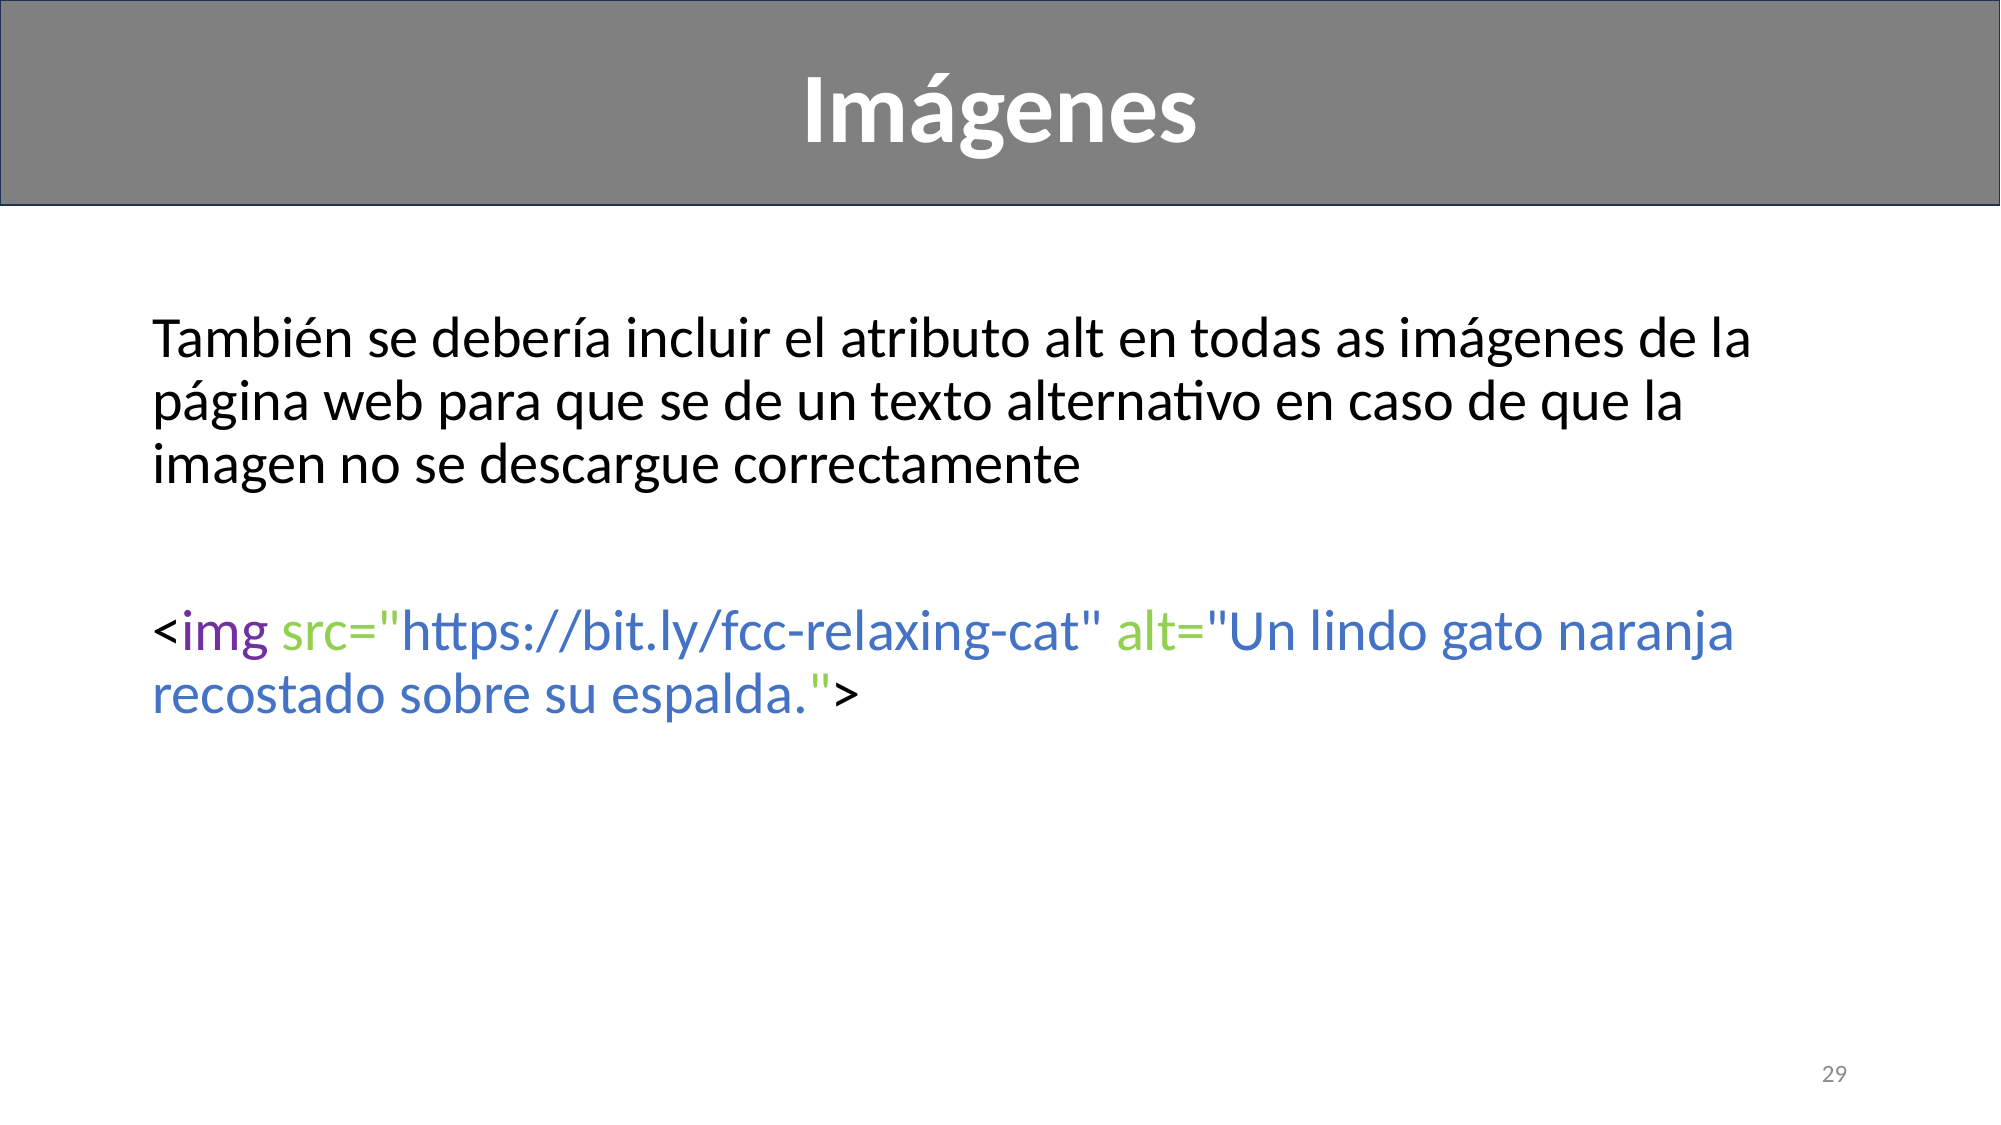

Imágenes
#
También se debería incluir el atributo alt en todas as imágenes de la página web para que se de un texto alternativo en caso de que la imagen no se descargue correctamente

<img src="https://bit.ly/fcc-relaxing-cat" alt="Un lindo gato naranja recostado sobre su espalda.">
29